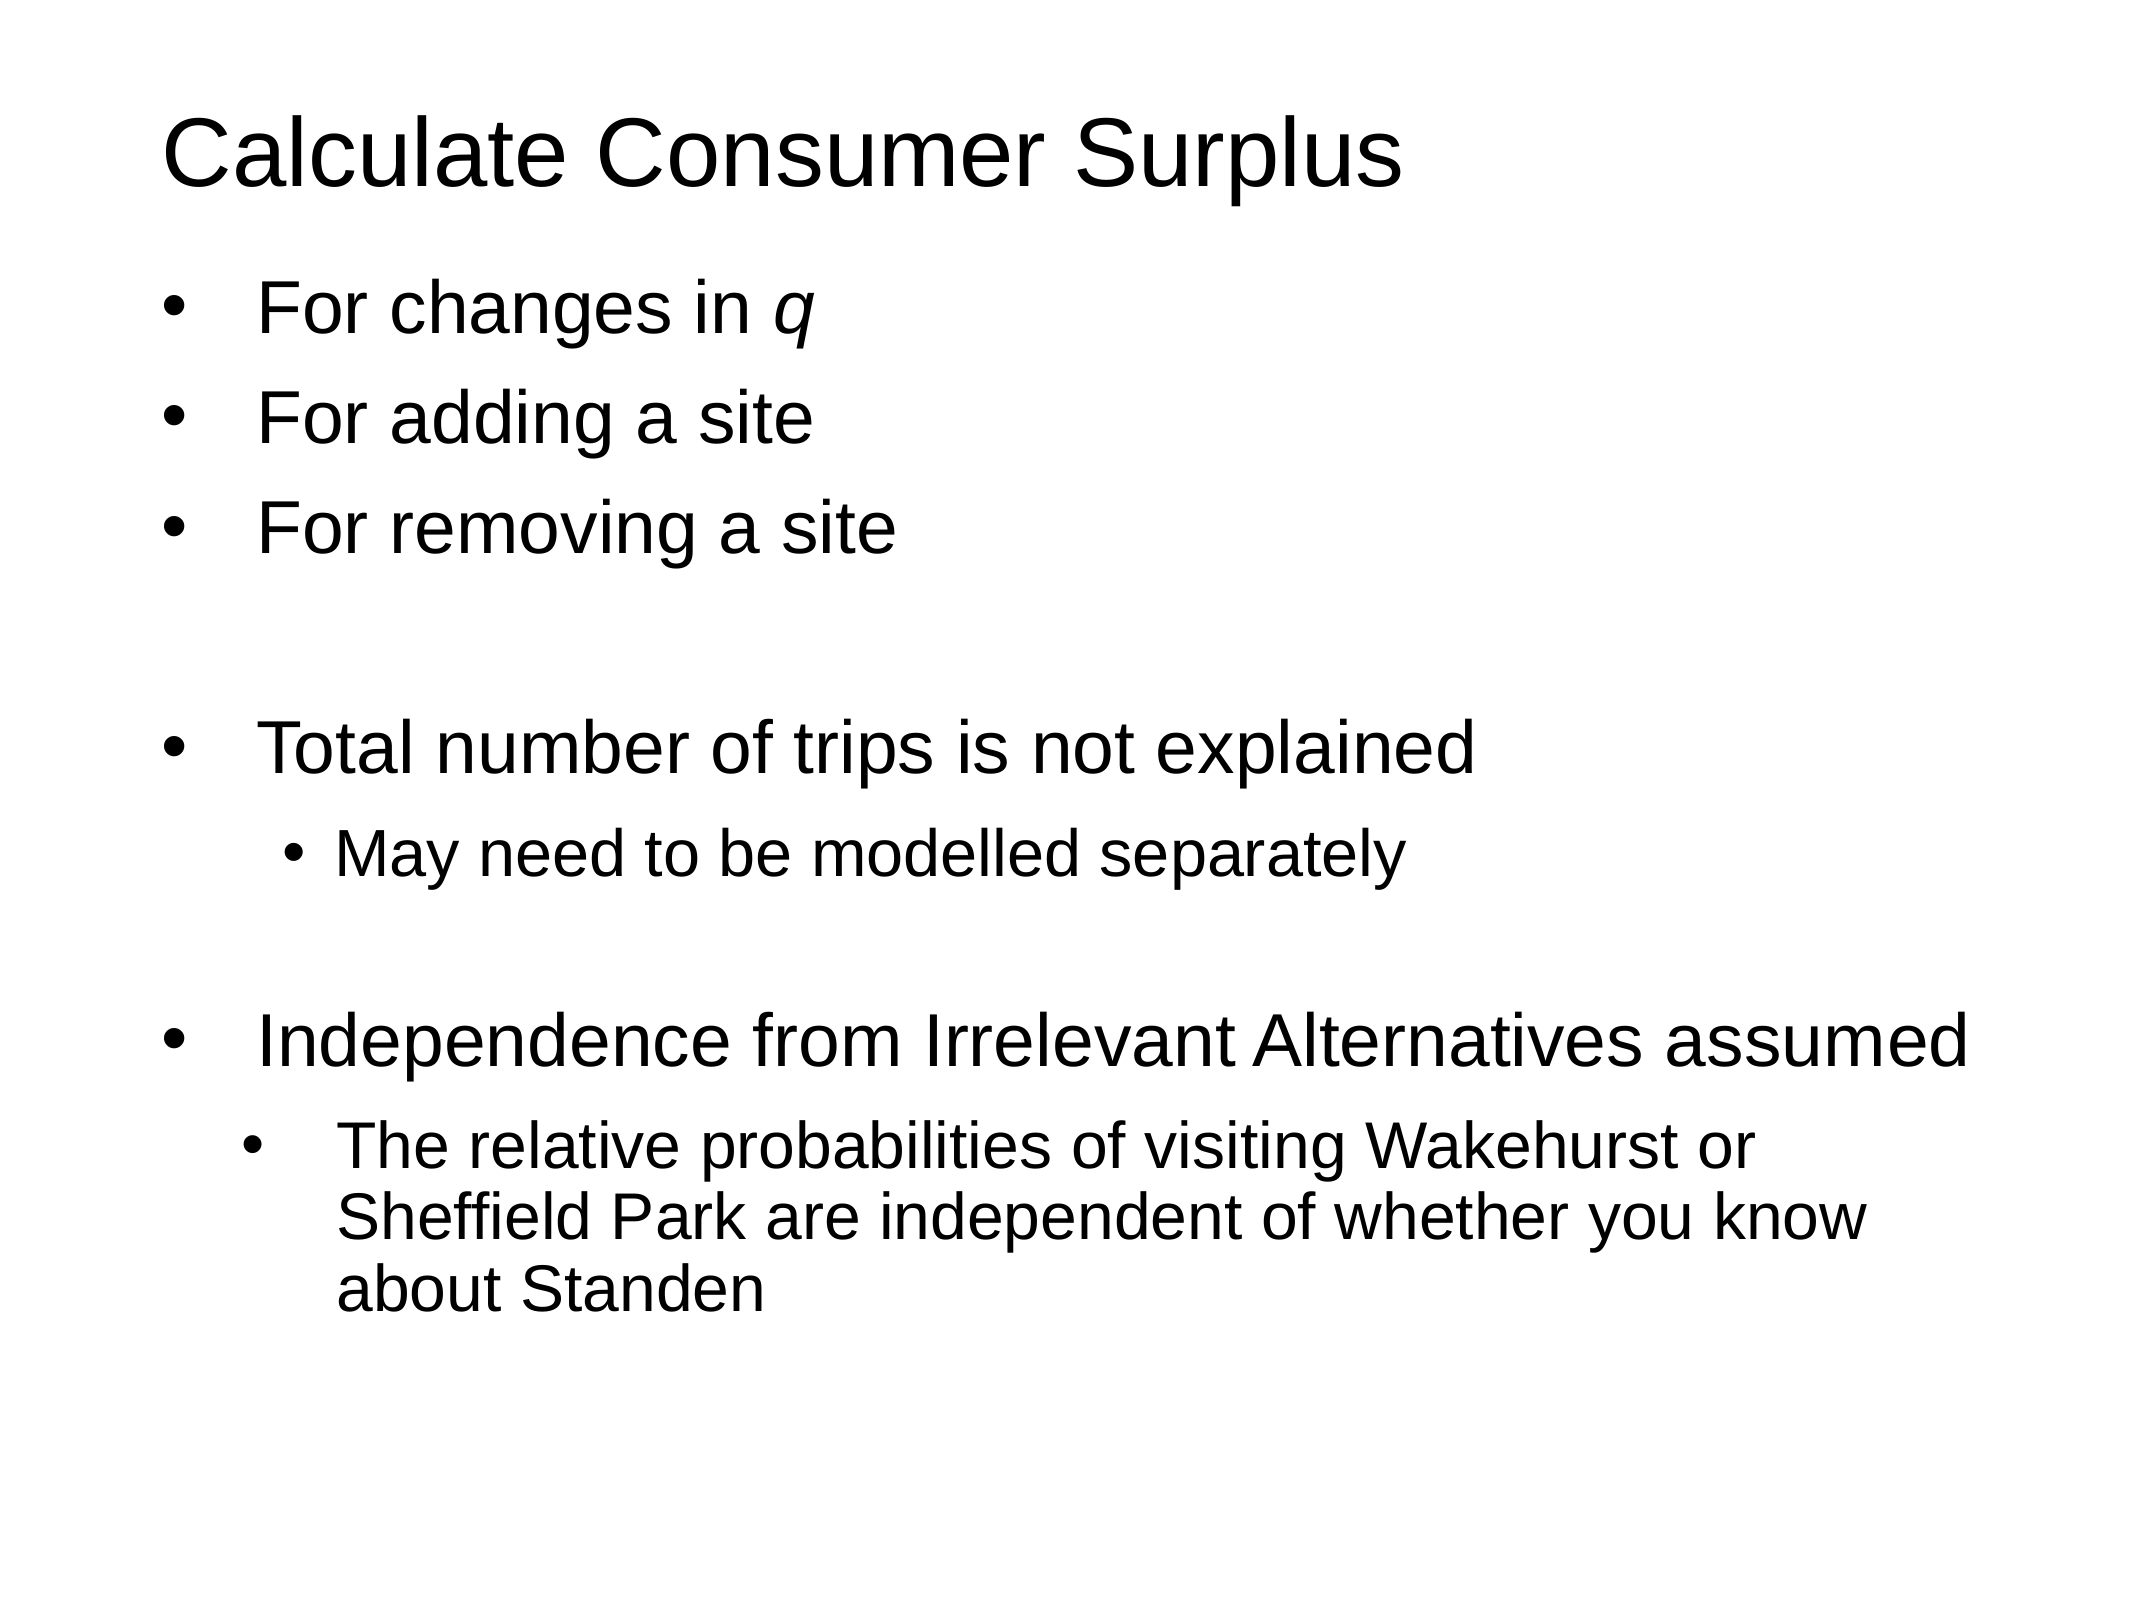

# Calculate Consumer Surplus
For changes in q
For adding a site
For removing a site

Total number of trips is not explained
May need to be modelled separately
Independence from Irrelevant Alternatives assumed
The relative probabilities of visiting Wakehurst or Sheffield Park are independent of whether you know about Standen